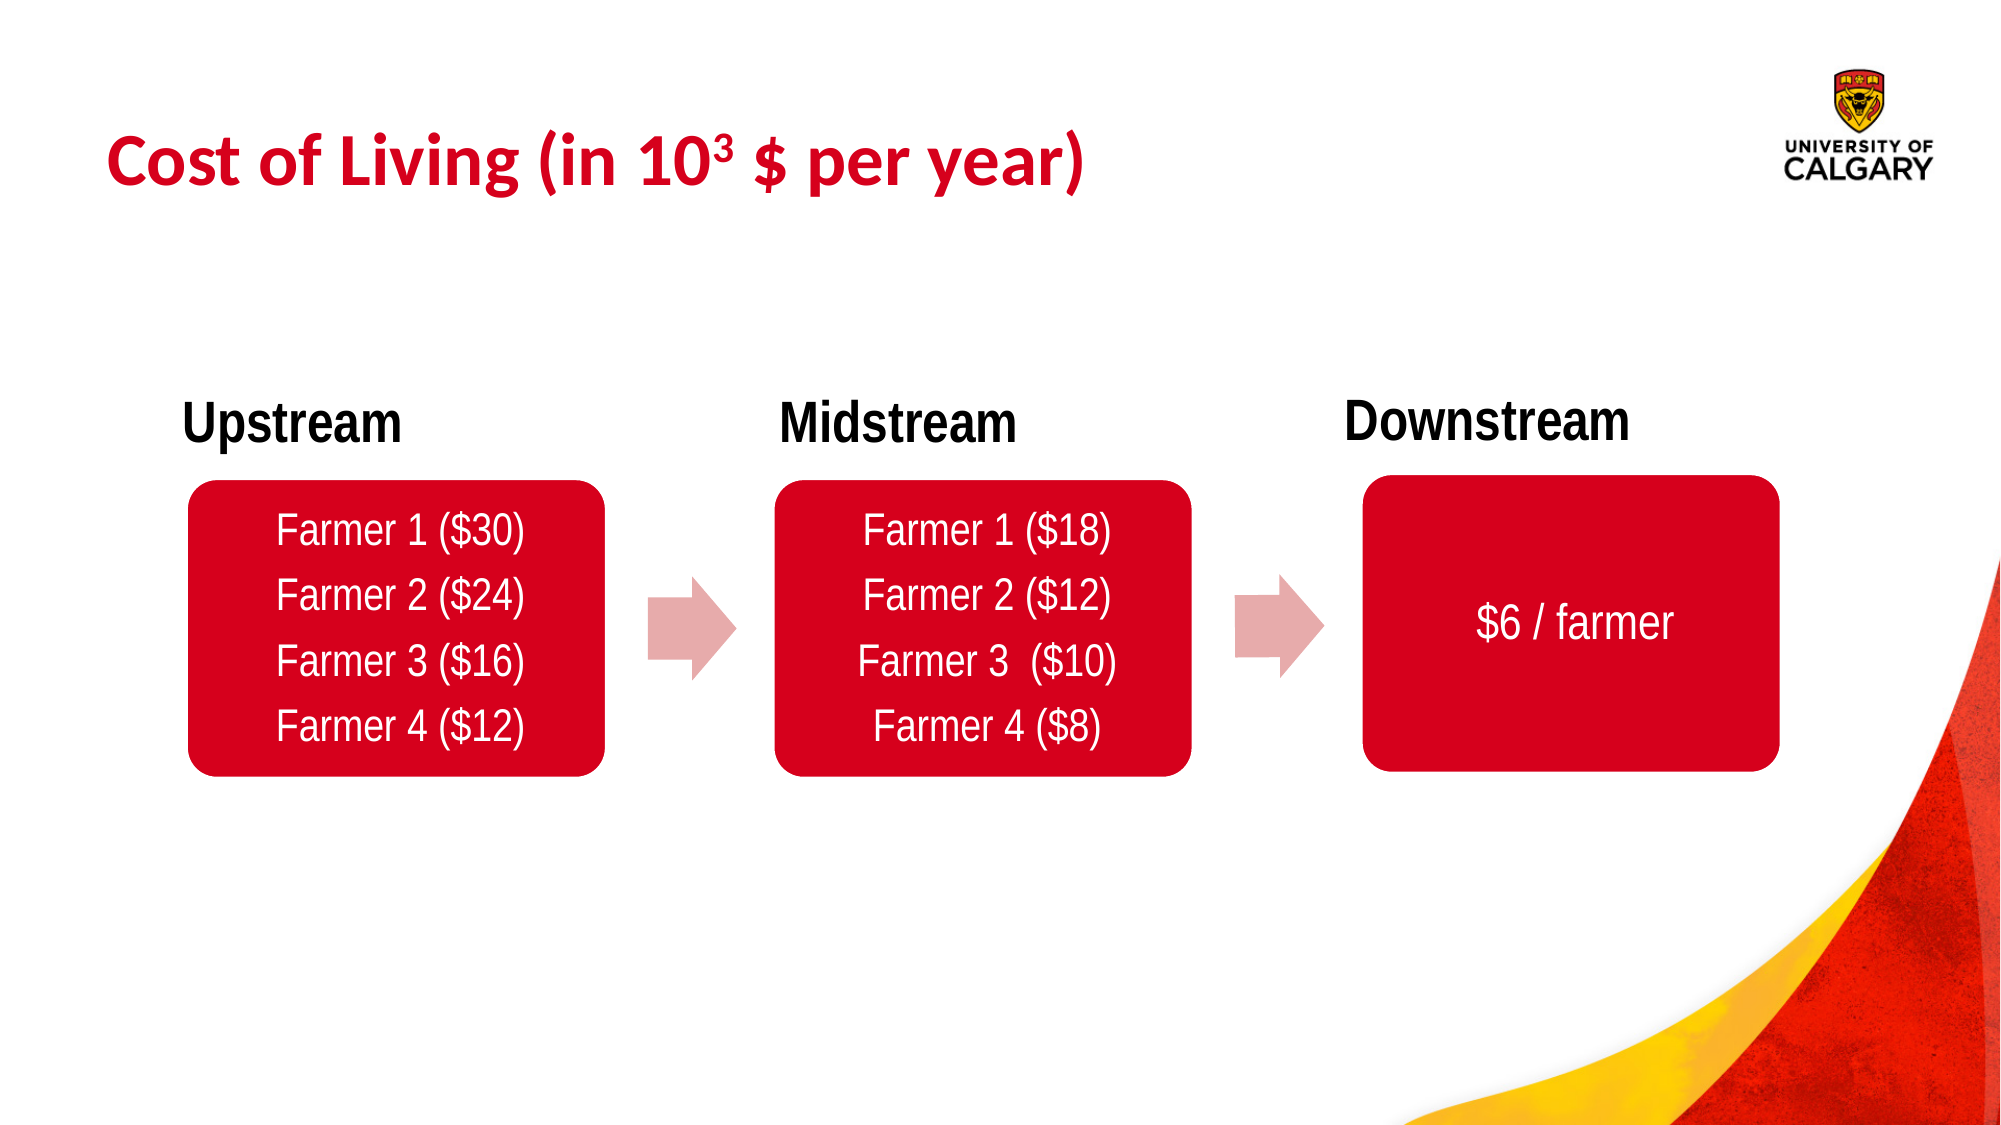

# Cost of Living (in 103 $ per year)
Farmer 1 ($30)
Farmer 2 ($24)
Farmer 3 ($16)
Farmer 4 ($12)

Farmer 1 ($18)
Farmer 2 ($12)
Farmer 3  ($10)
Farmer 4 ($8)

$6 / farmer
Downstream
Upstream
Midstream